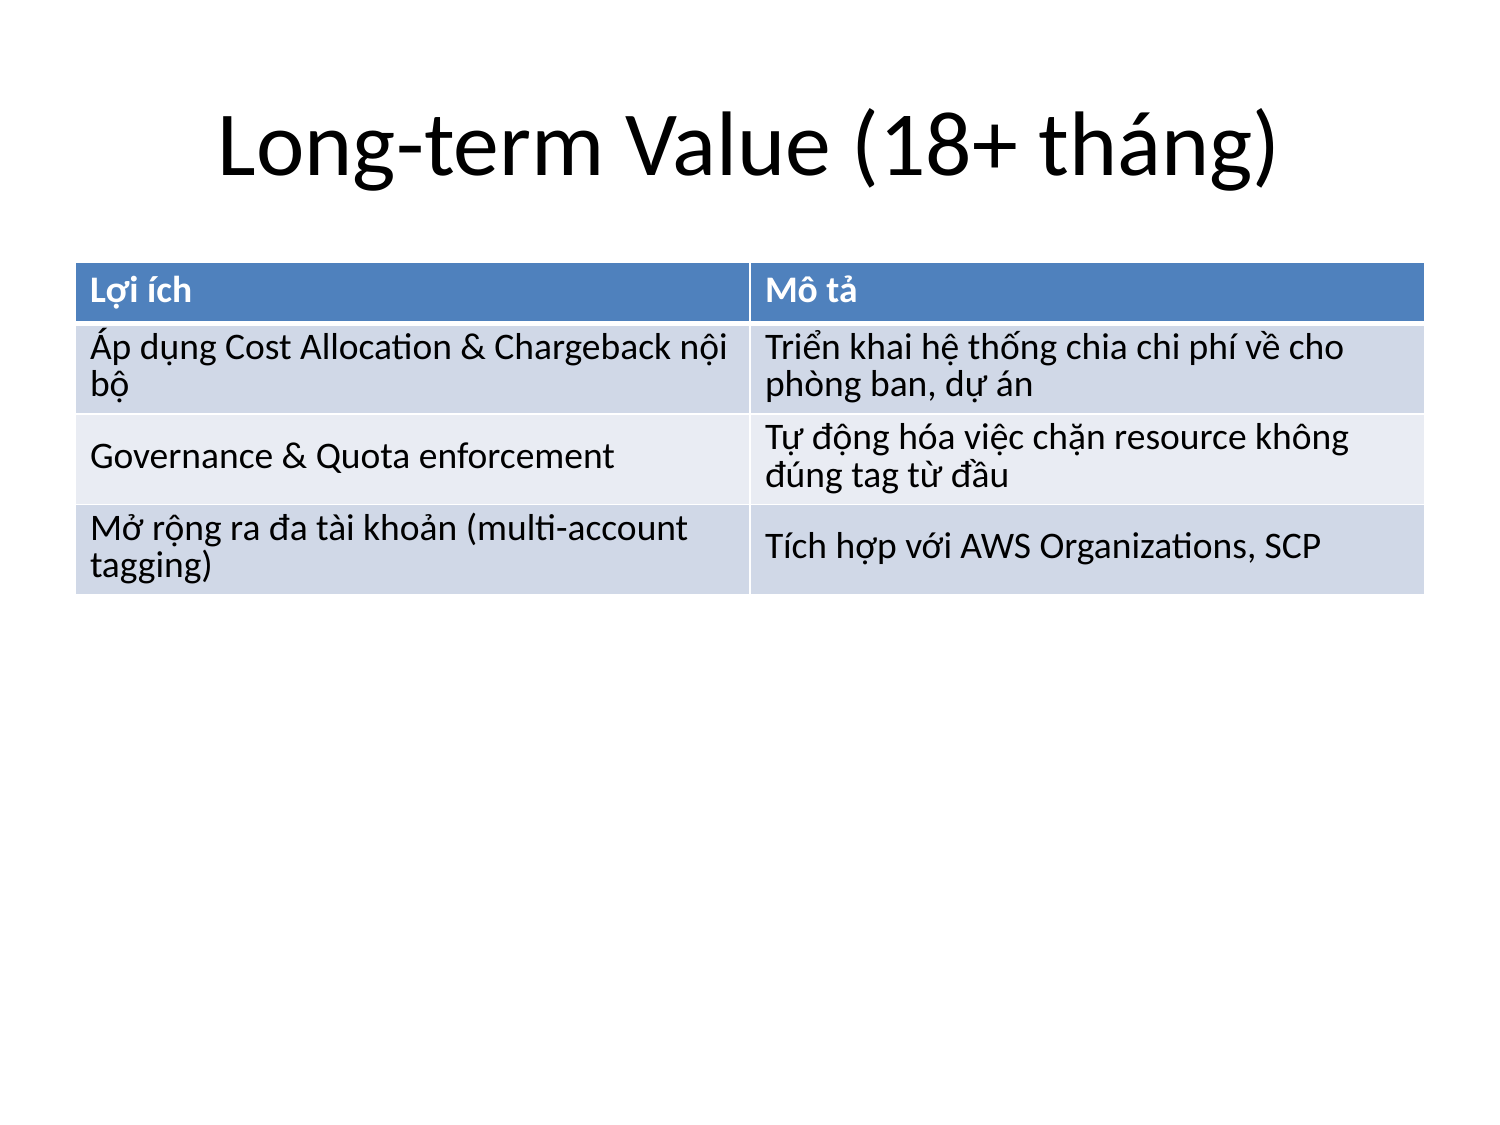

# Long-term Value (18+ tháng)
| Lợi ích | Mô tả |
| --- | --- |
| Áp dụng Cost Allocation & Chargeback nội bộ | Triển khai hệ thống chia chi phí về cho phòng ban, dự án |
| Governance & Quota enforcement | Tự động hóa việc chặn resource không đúng tag từ đầu |
| Mở rộng ra đa tài khoản (multi-account tagging) | Tích hợp với AWS Organizations, SCP |